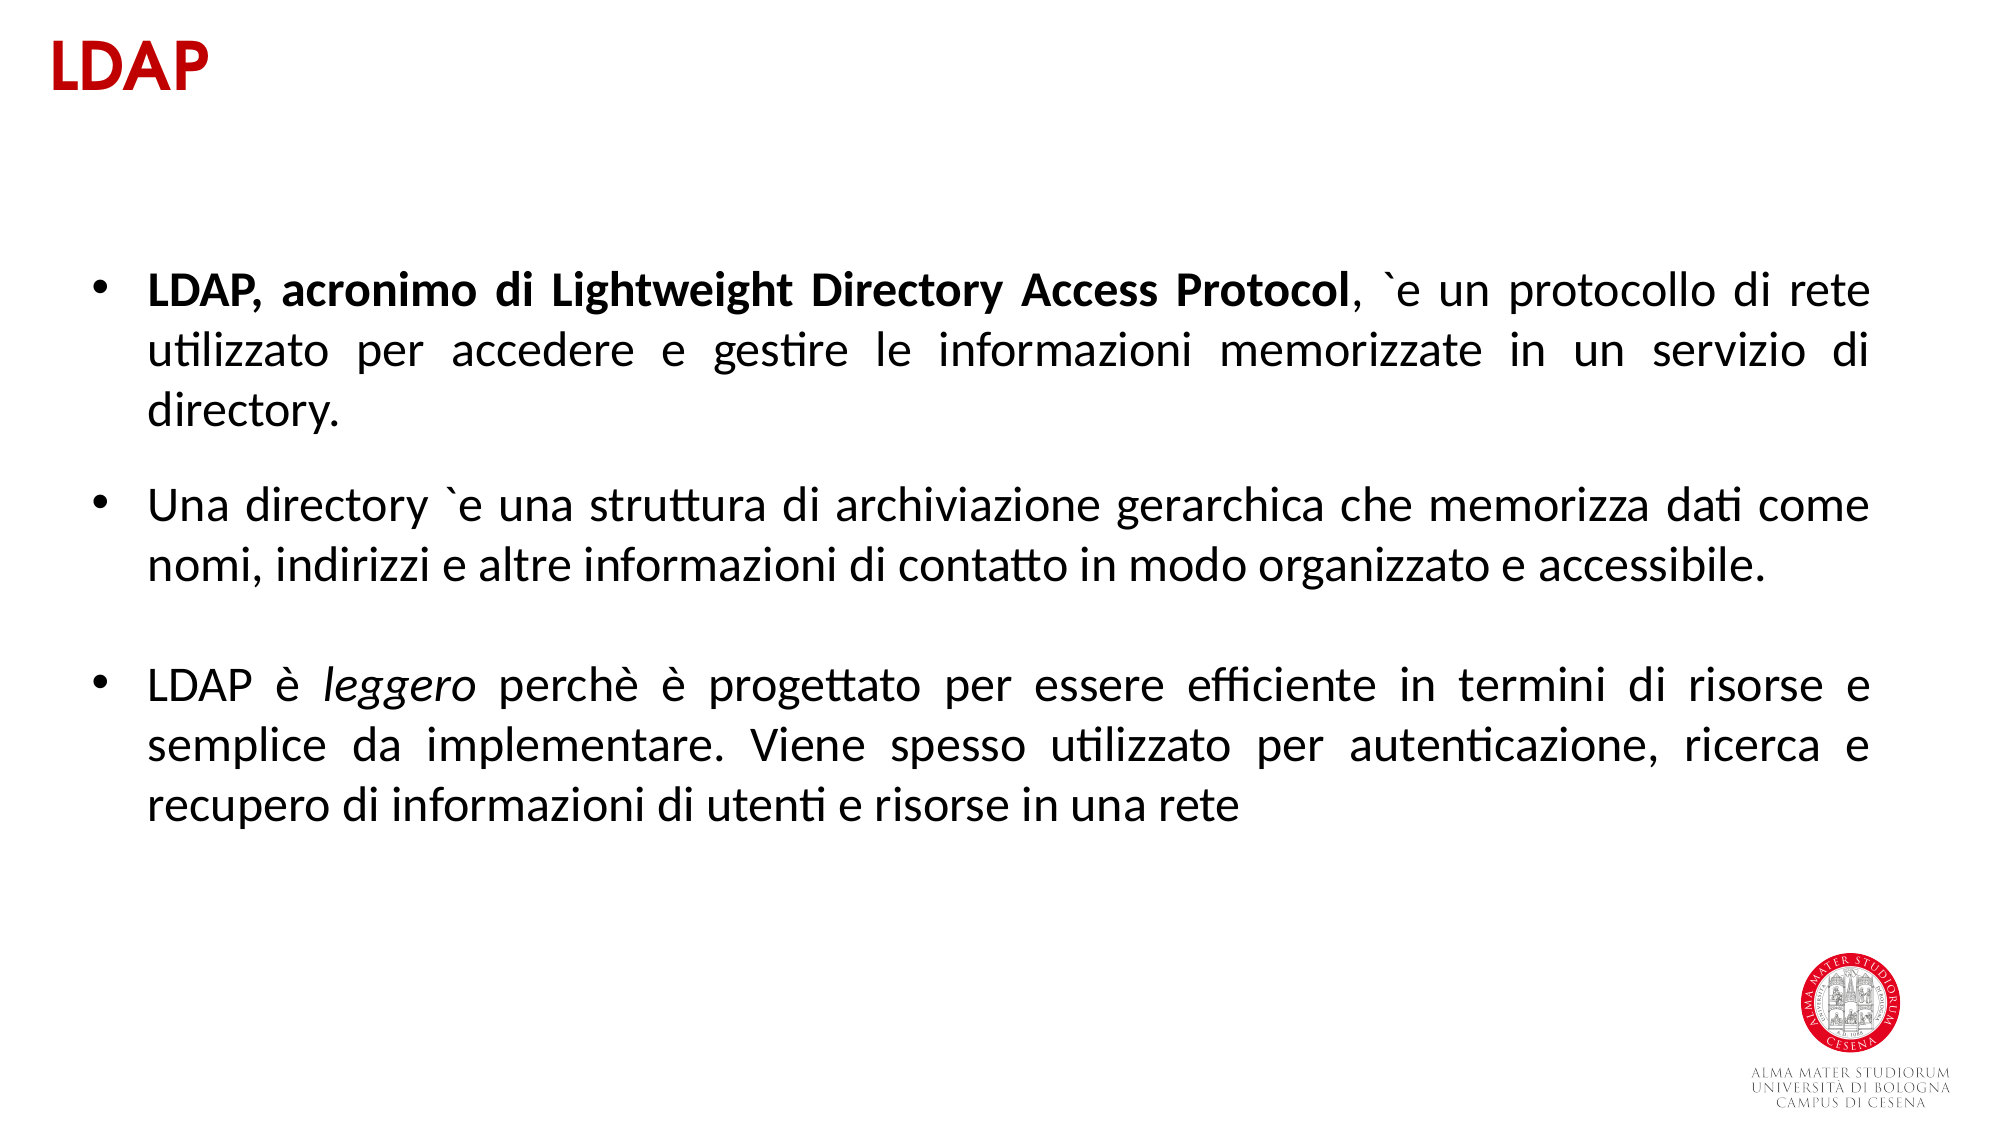

LDAP
LDAP, acronimo di Lightweight Directory Access Protocol, `e un protocollo di rete utilizzato per accedere e gestire le informazioni memorizzate in un servizio di directory.

Una directory `e una struttura di archiviazione gerarchica che memorizza dati come nomi, indirizzi e altre informazioni di contatto in modo organizzato e accessibile.

LDAP è leggero perchè è progettato per essere efficiente in termini di risorse e semplice da implementare. Viene spesso utilizzato per autenticazione, ricerca e recupero di informazioni di utenti e risorse in una rete